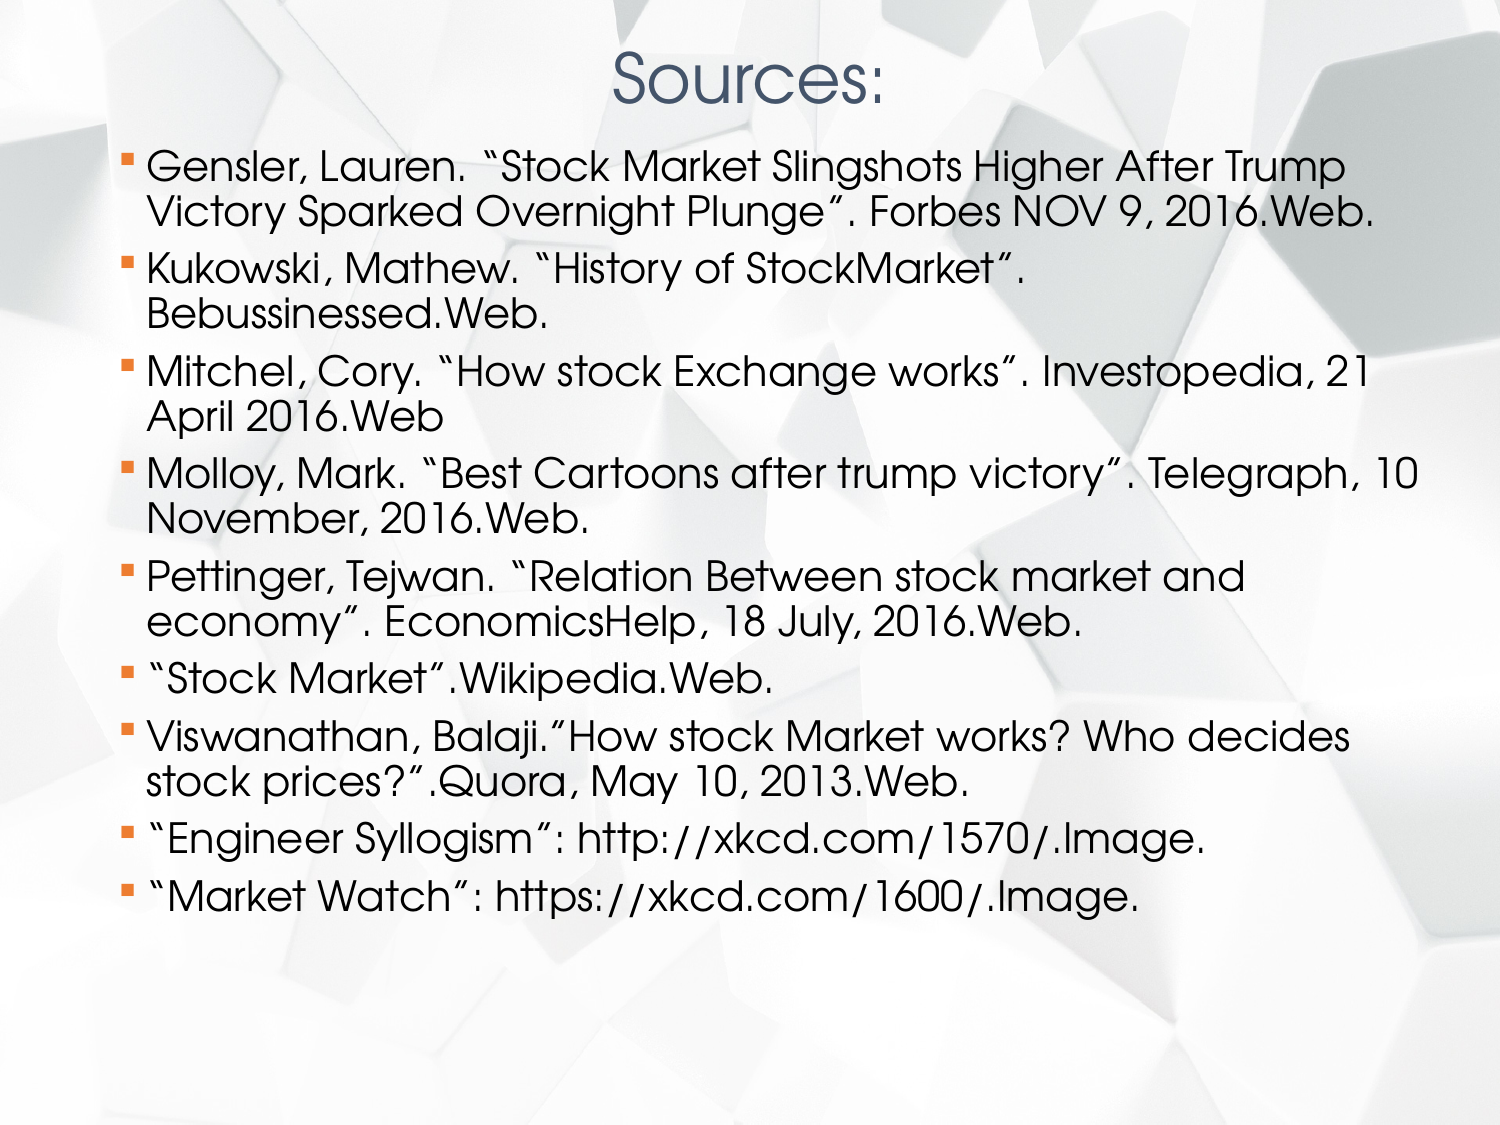

# Sources:

Gensler, Lauren. “Stock Market Slingshots Higher After Trump Victory Sparked Overnight Plunge”. Forbes NOV 9, 2016.Web.
Kukowski, Mathew. “History of StockMarket”. Bebussinessed.Web.
Mitchel, Cory. “How stock Exchange works”. Investopedia, 21 April 2016.Web
Molloy, Mark. “Best Cartoons after trump victory”. Telegraph, 10 November, 2016.Web.
Pettinger, Tejwan. “Relation Between stock market and economy”. EconomicsHelp, 18 July, 2016.Web.
“Stock Market”.Wikipedia.Web.
Viswanathan, Balaji.”How stock Market works? Who decides stock prices?”.Quora, May 10, 2013.Web.
“Engineer Syllogism”: http://xkcd.com/1570/.Image.
“Market Watch”: https://xkcd.com/1600/.Image.